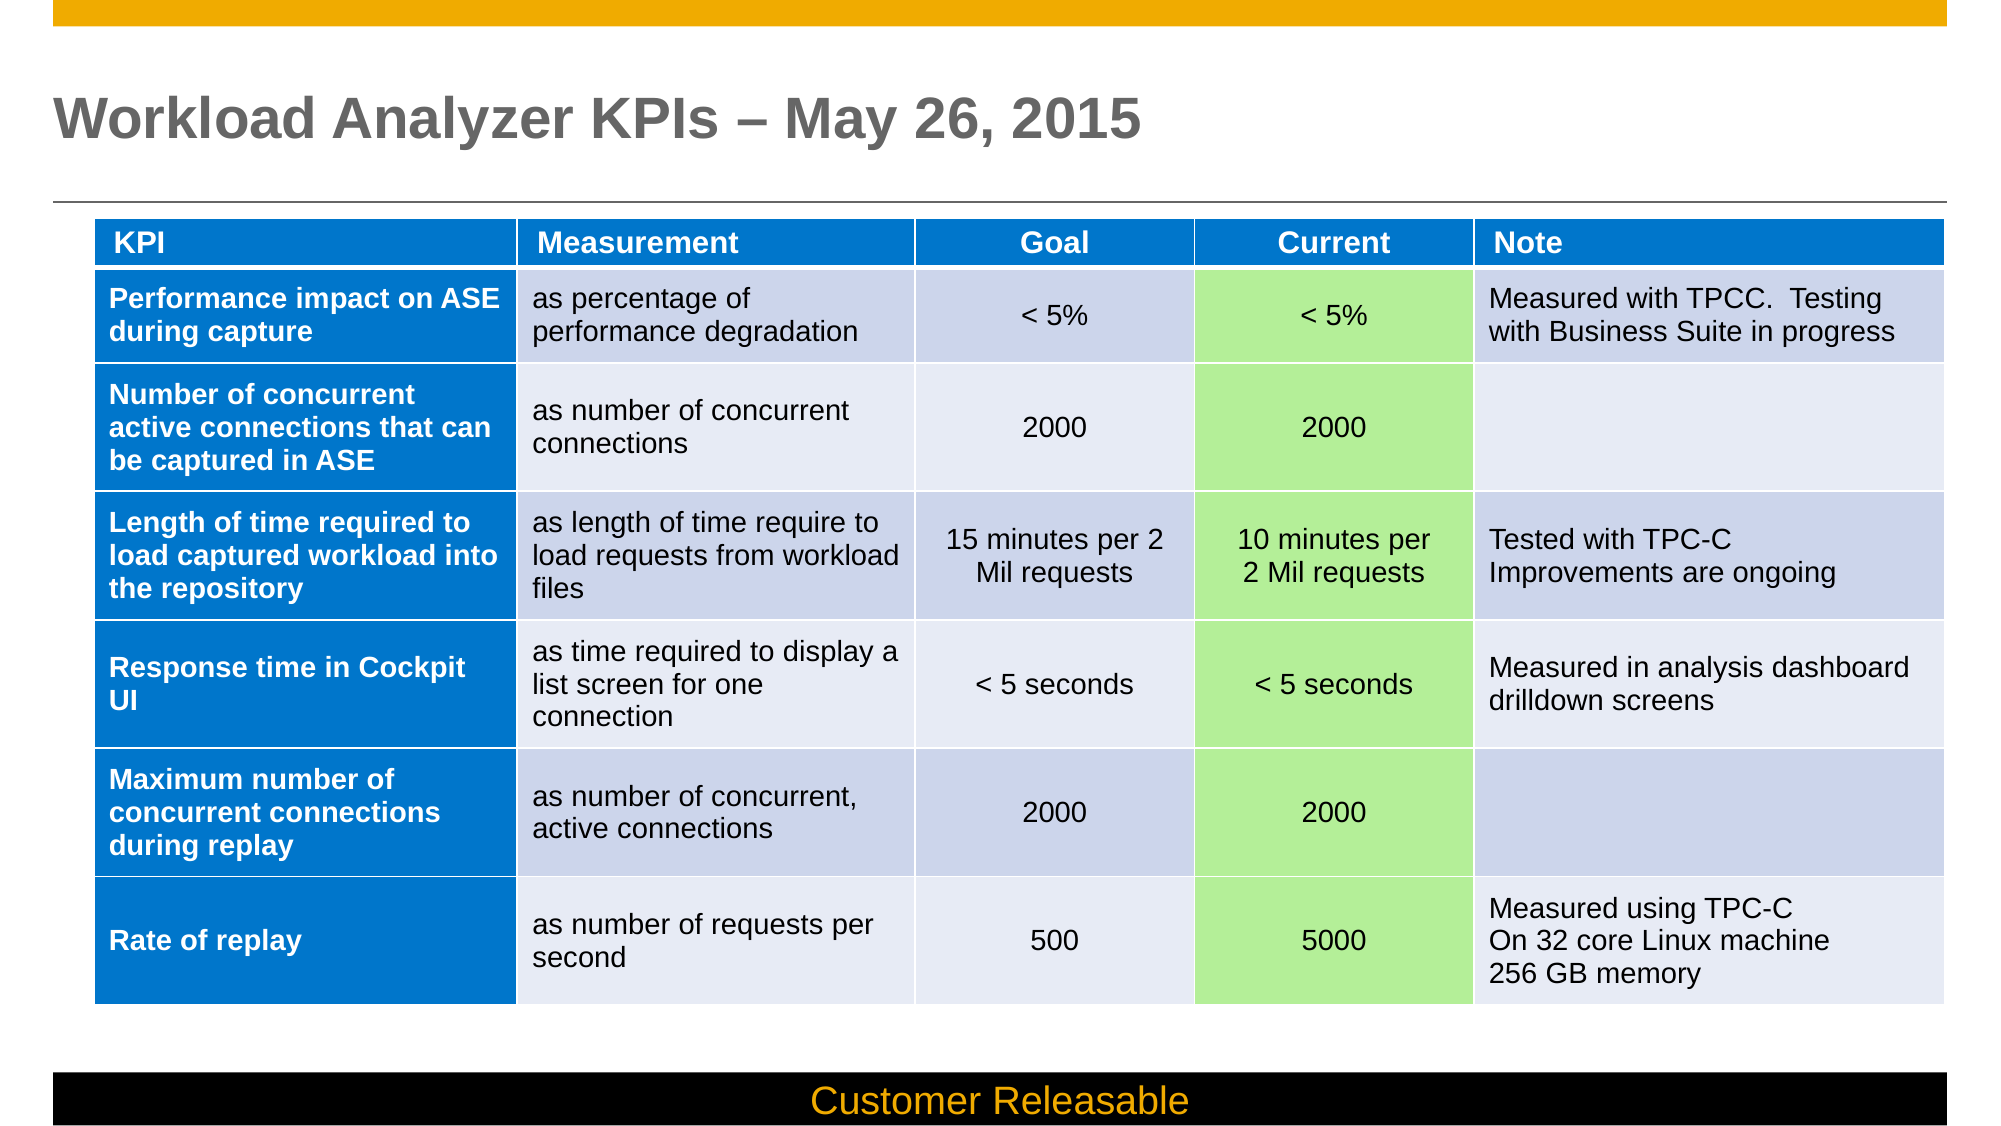

# Workload Analyzer KPIs – May 26, 2015
| KPI | Measurement | Goal | Current | Note |
| --- | --- | --- | --- | --- |
| Performance impact on ASE during capture | as percentage of performance degradation | < 5% | < 5% | Measured with TPCC. Testing with Business Suite in progress |
| Number of concurrent active connections that can be captured in ASE | as number of concurrent connections | 2000 | 2000 |  |
| Length of time required to load captured workload into the repository | as length of time require to load requests from workload files | 15 minutes per 2 Mil requests | 10 minutes per 2 Mil requests | Tested with TPC-C Improvements are ongoing |
| Response time in Cockpit UI | as time required to display a list screen for one connection | < 5 seconds | < 5 seconds | Measured in analysis dashboard drilldown screens |
| Maximum number of concurrent connections during replay | as number of concurrent, active connections | 2000 | 2000 |  |
| Rate of replay | as number of requests per second | 500 | 5000 | Measured using TPC-C On 32 core Linux machine 256 GB memory |